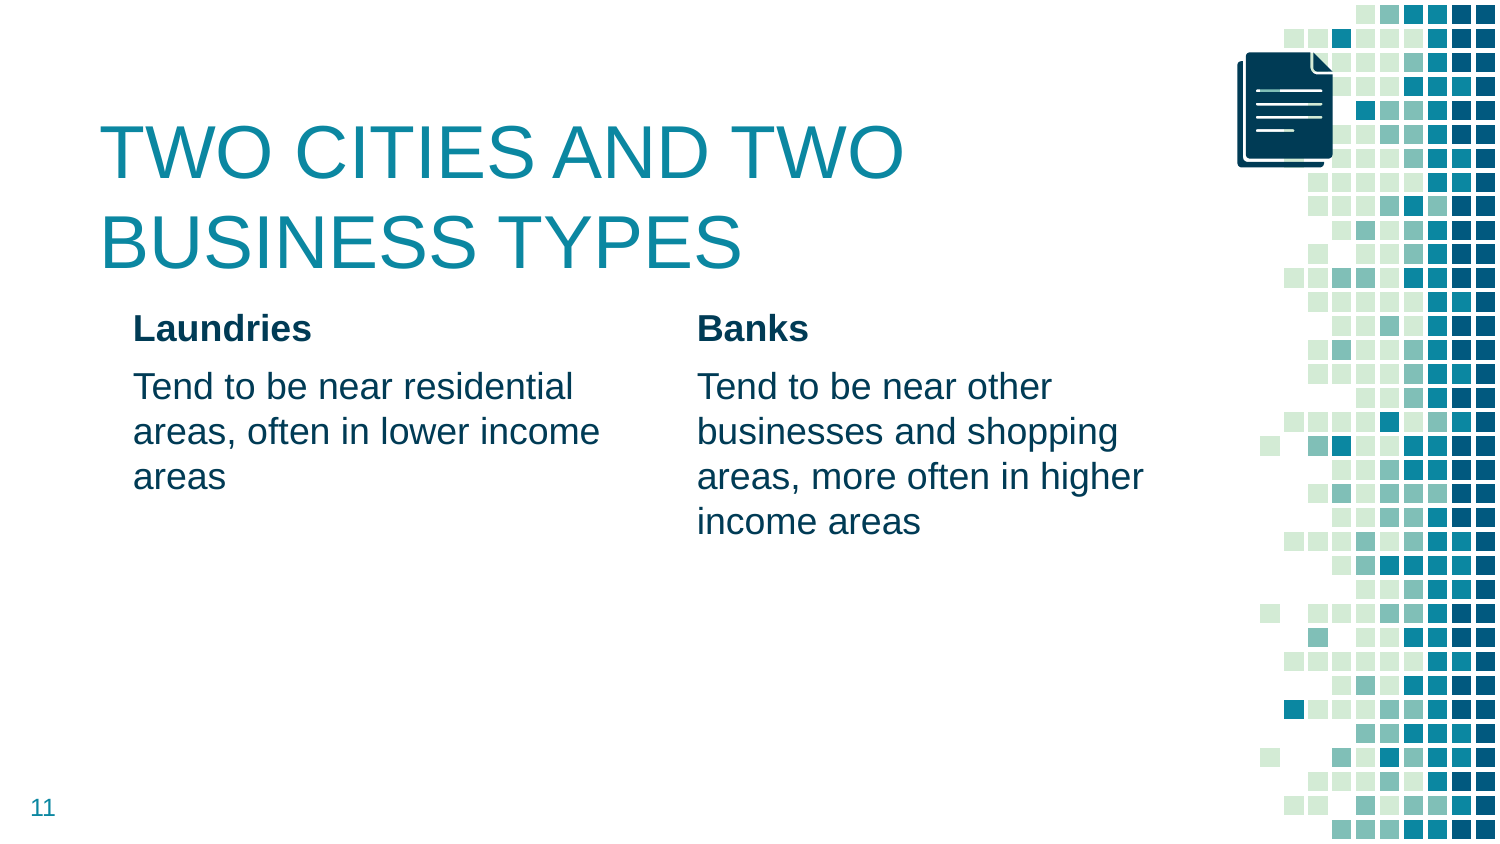

# TWO CITIES AND TWO BUSINESS TYPES
Laundries
Tend to be near residential areas, often in lower income areas
Banks
Tend to be near other businesses and shopping areas, more often in higher income areas
11